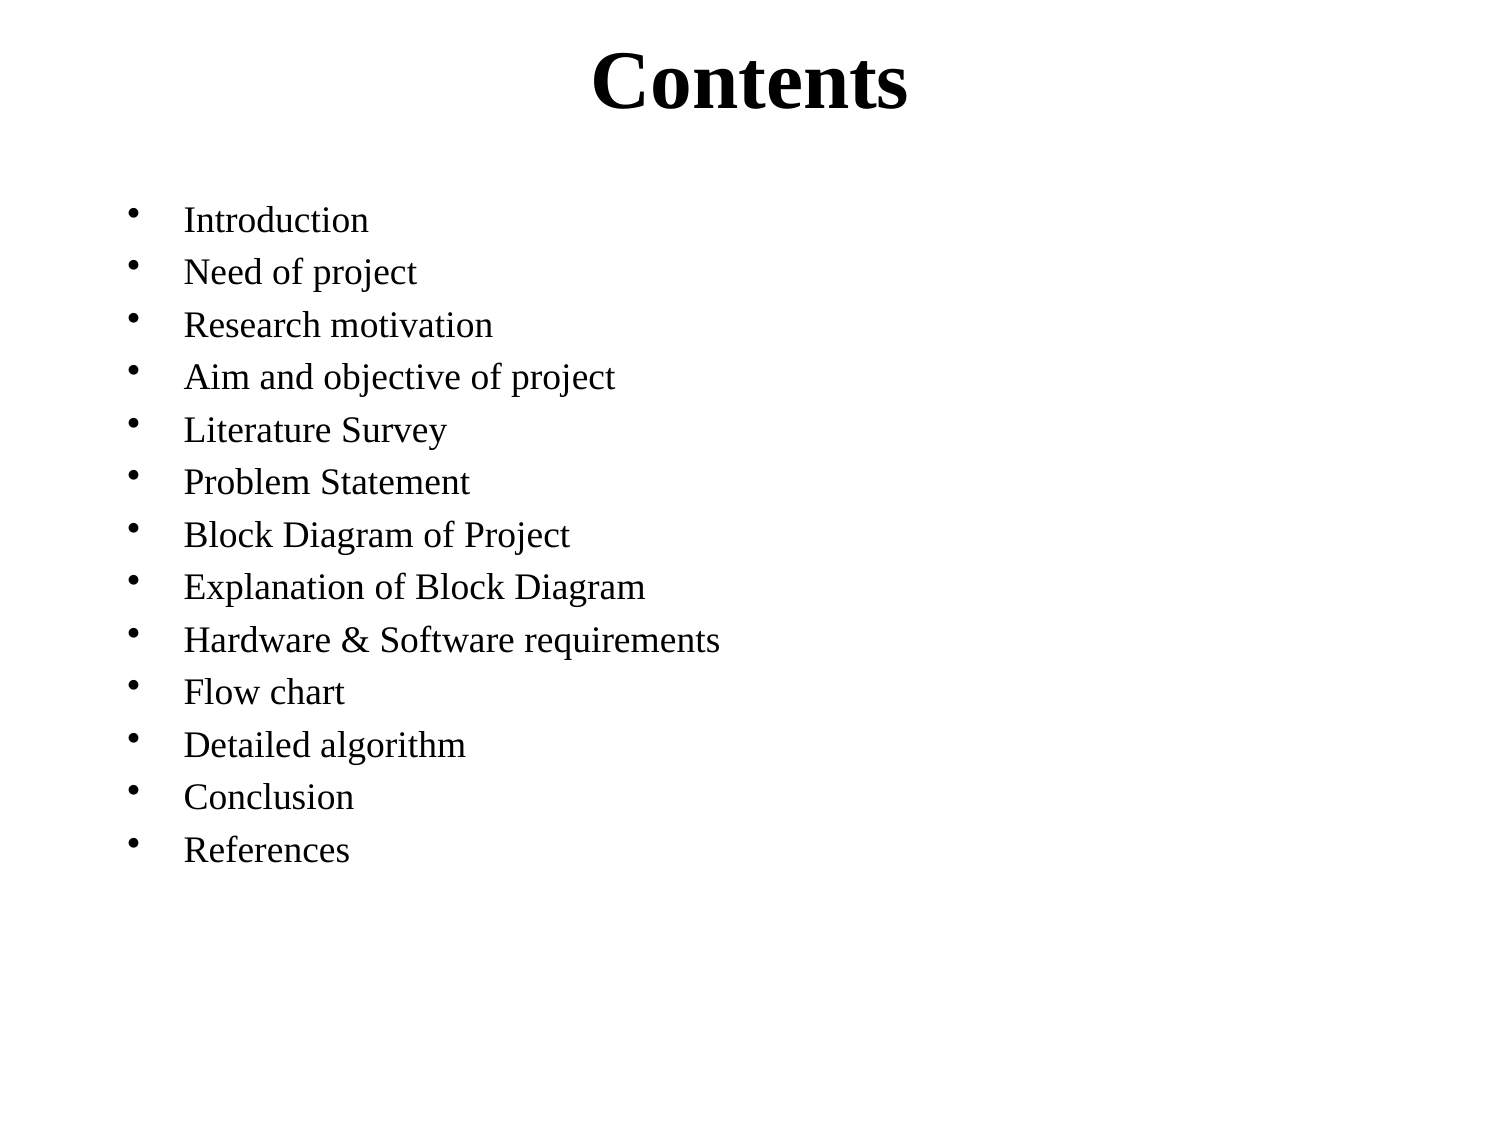

# Contents
Introduction
Need of project
Research motivation
Aim and objective of project
Literature Survey
Problem Statement
Block Diagram of Project
Explanation of Block Diagram
Hardware & Software requirements
Flow chart
Detailed algorithm
Conclusion
References